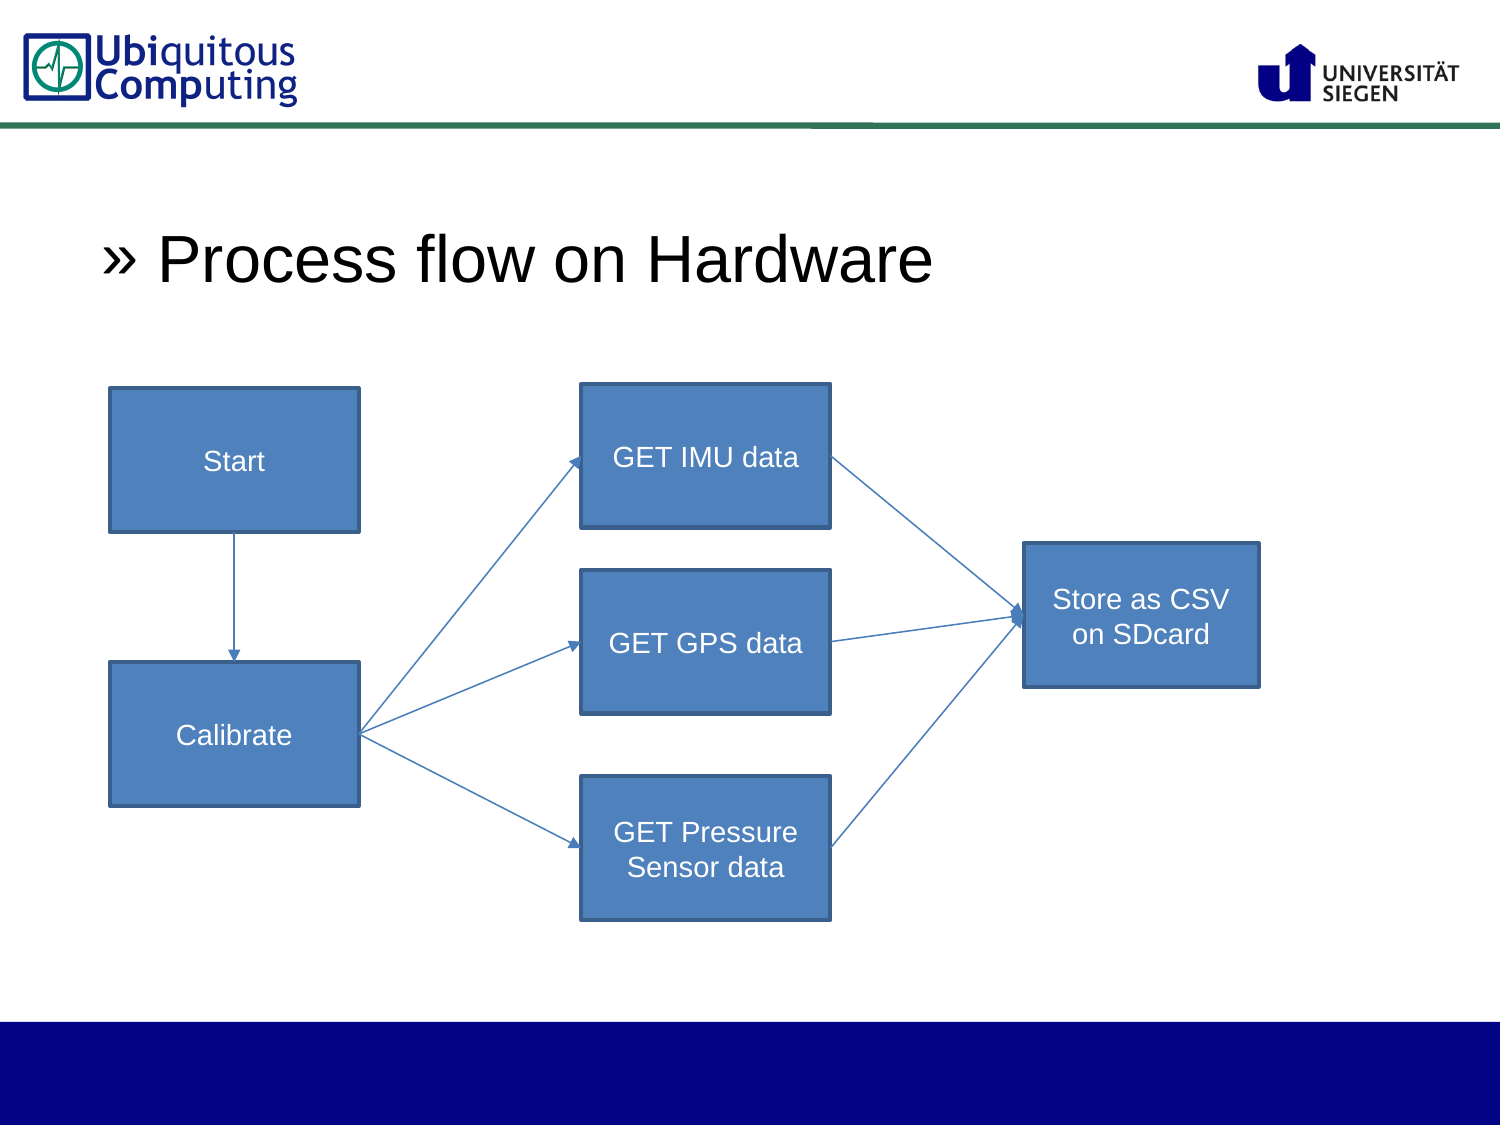

Process flow on Hardware
GET IMU data
Start
Store as CSV on SDcard
GET GPS data
Calibrate
GET Pressure Sensor data